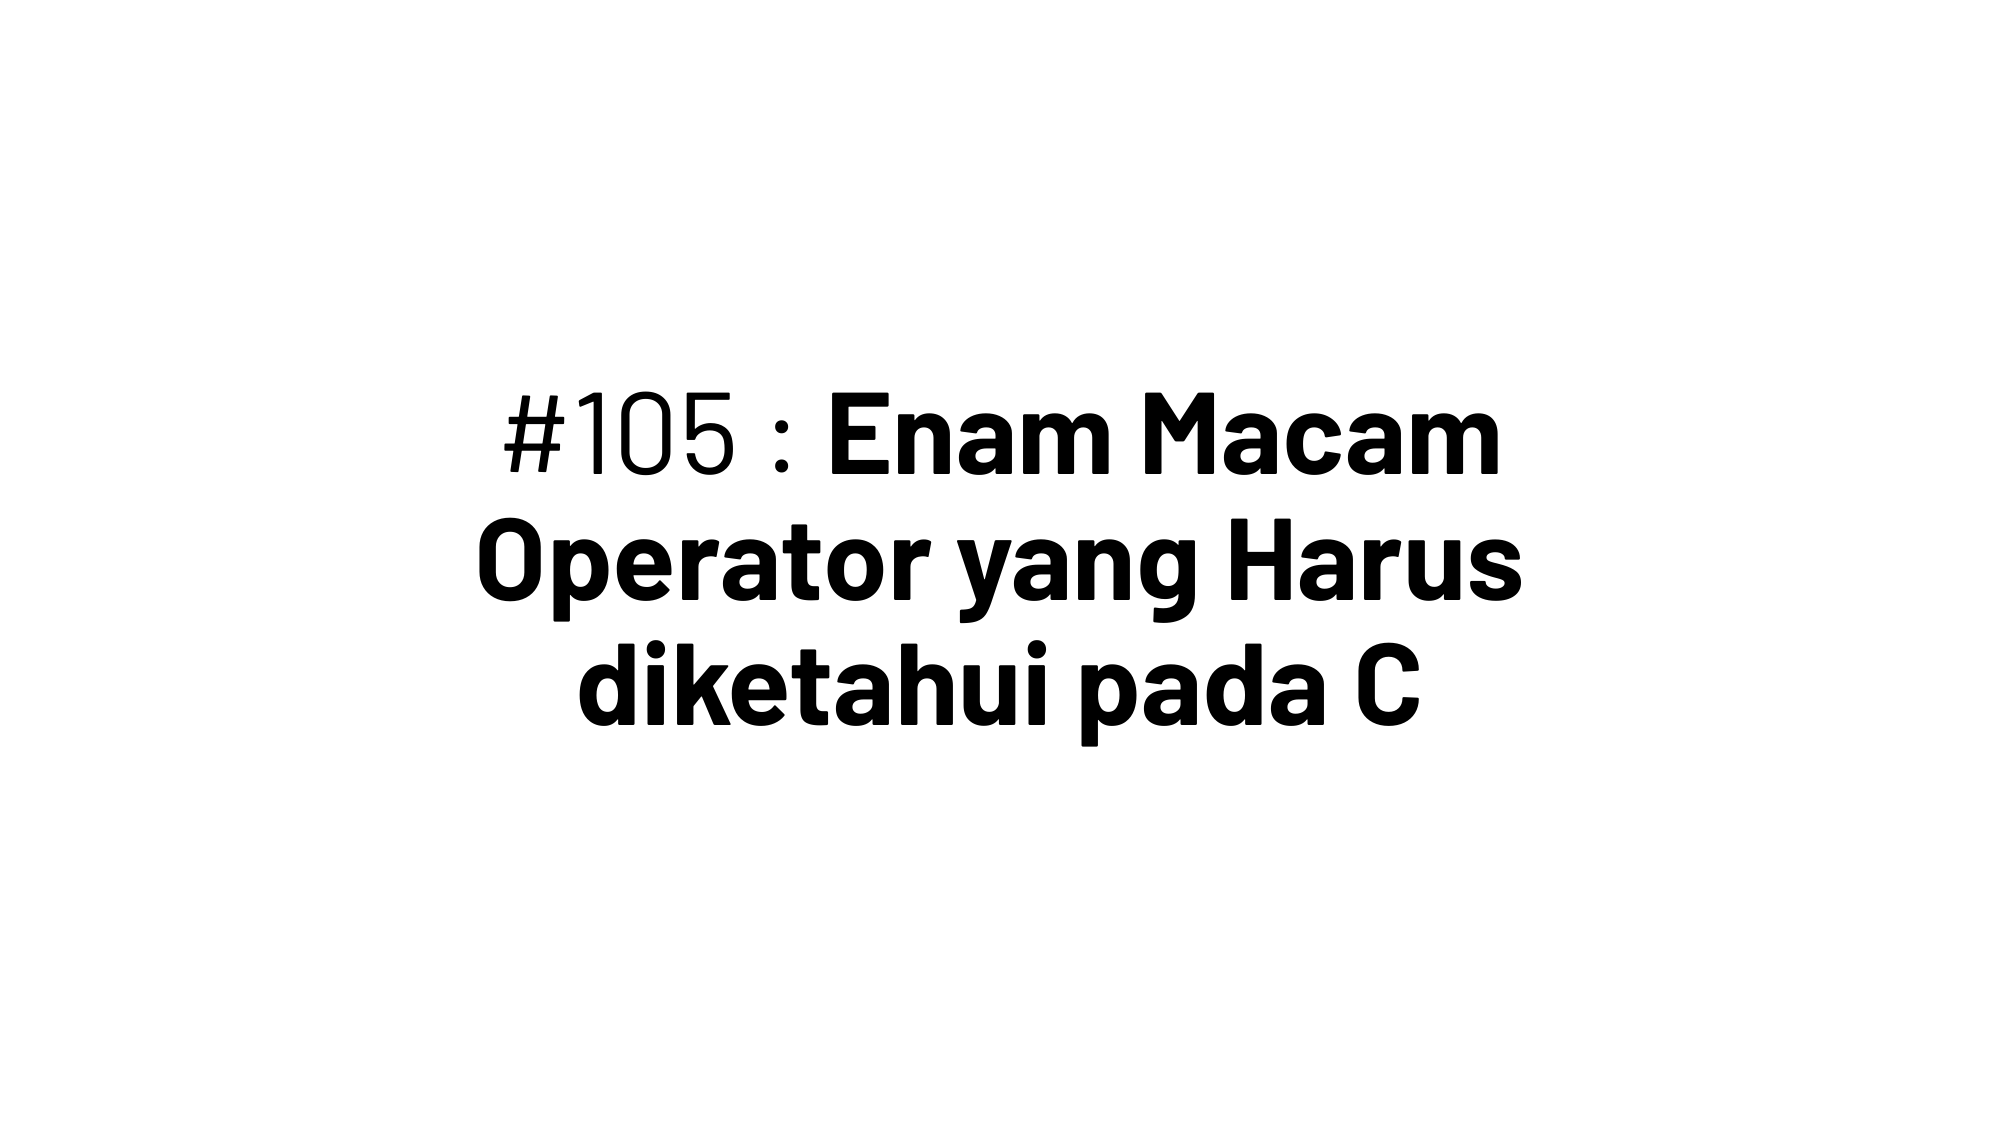

# #105 : Enam Macam Operator yang Harus diketahui pada C